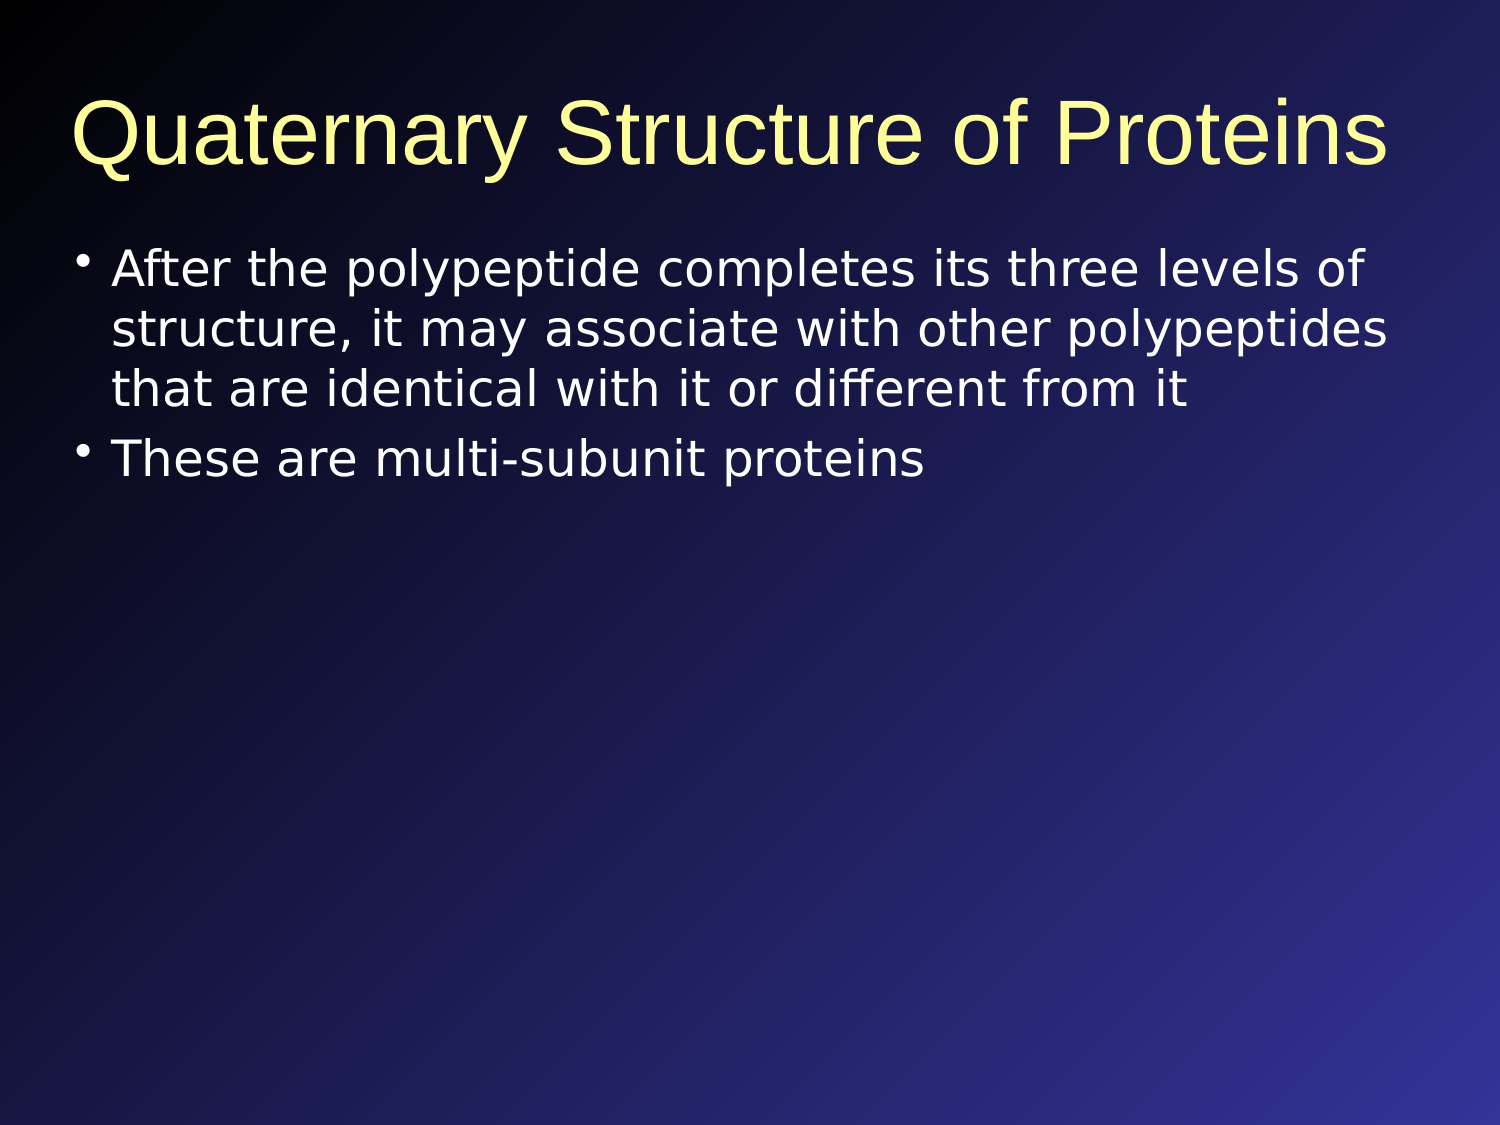

# Quaternary Structure of Proteins
After the polypeptide completes its three levels of structure, it may associate with other polypeptides that are identical with it or different from it
These are multi-subunit proteins